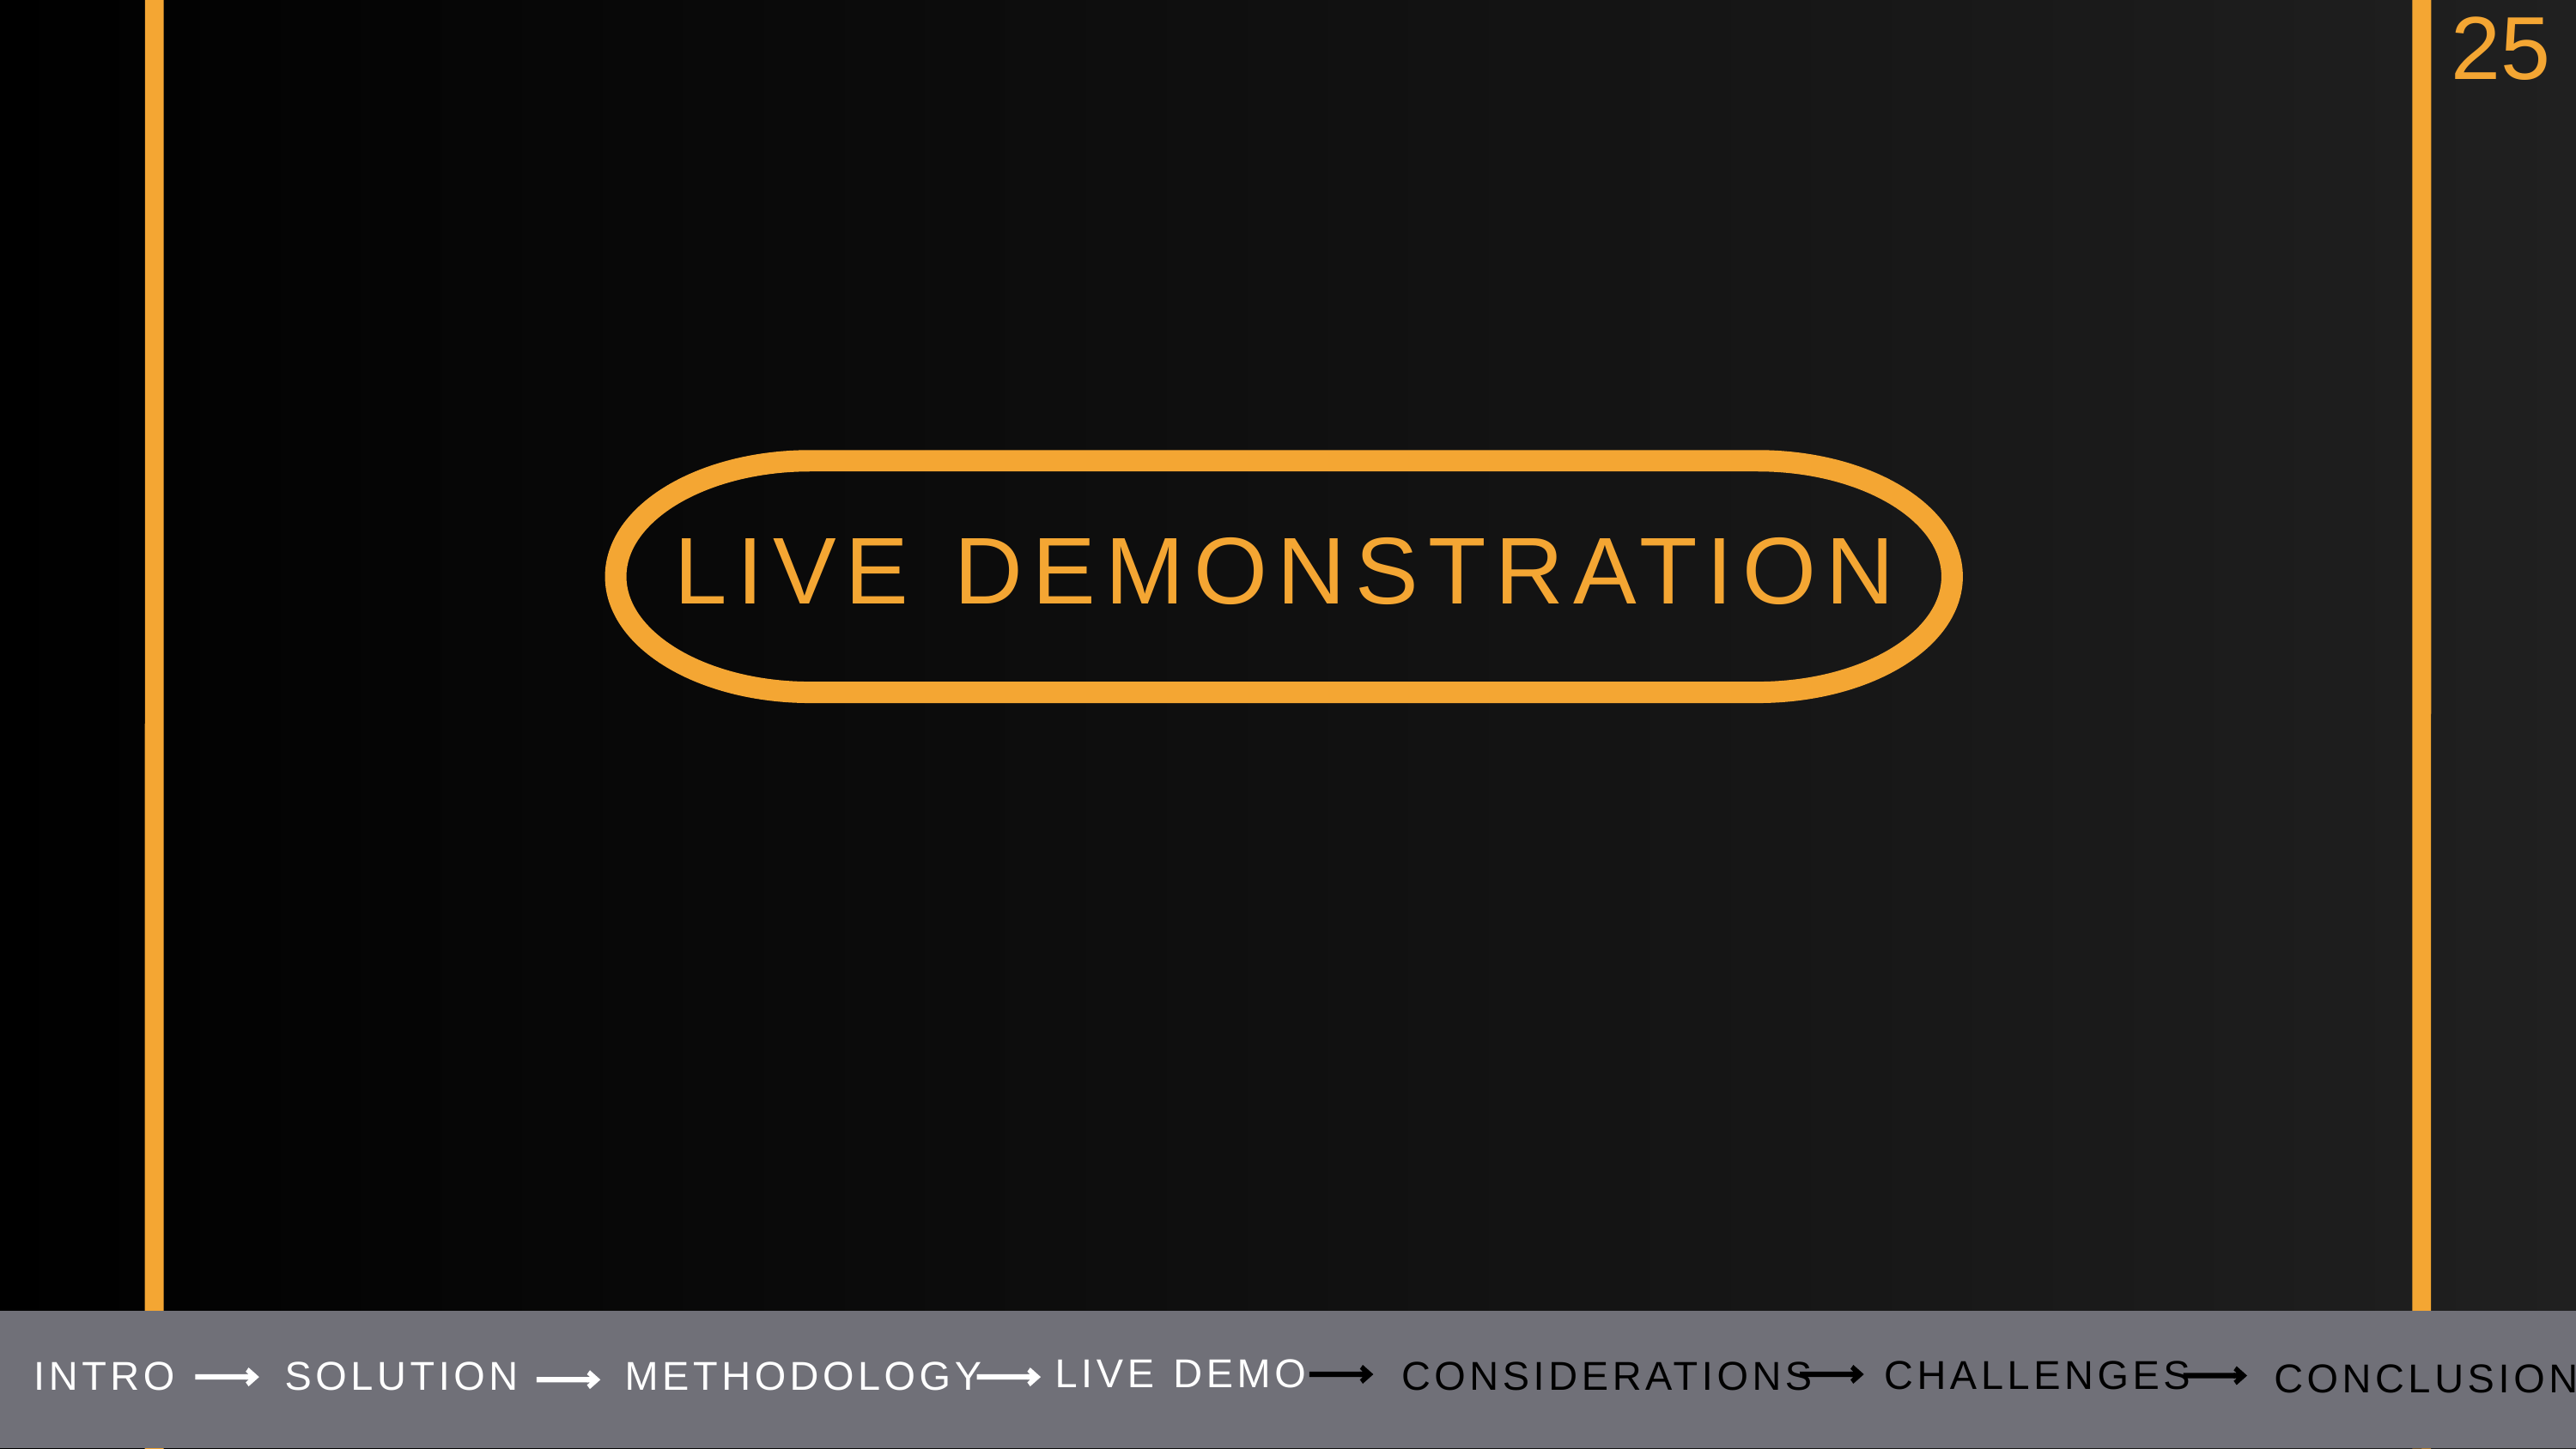

25

LIVE DEMONSTRATION

LIVE DEMO
CHALLENGES
INTRO
SOLUTION
METHODOLOGY
CONSIDERATIONS
CONCLUSION